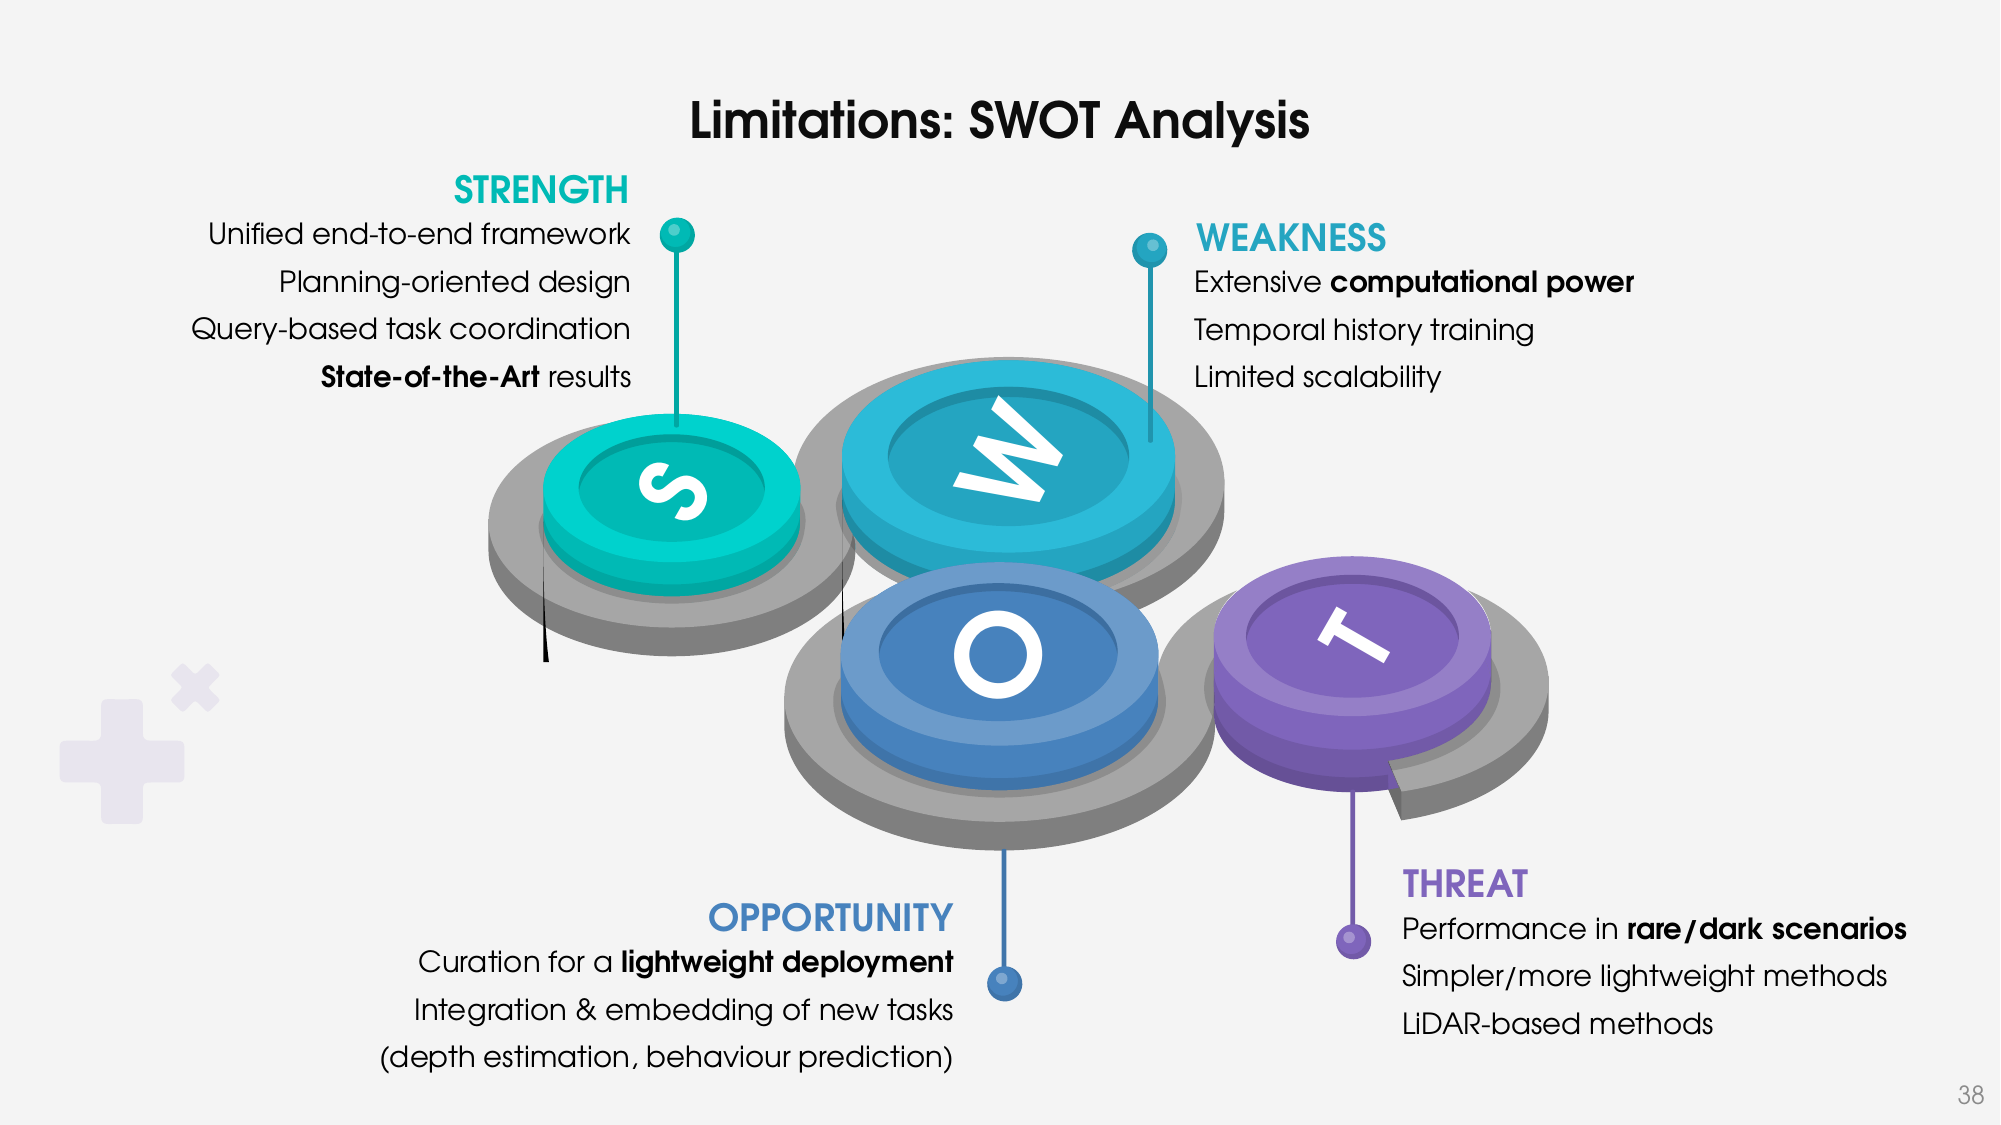

Limitations: SWOT Analysis
STRENGTH
Unified end-to-end framework
Planning-oriented design
Query-based task coordination
State-of-the-Art results
WEAKNESS
Extensive computational power
Temporal history training
Limited scalability

W

S

T

O

THREAT
Performance in rare/dark scenarios
Simpler/more lightweight methods
LiDAR-based methods
OPPORTUNITY
Curation for a lightweight deployment
Integration & embedding of new tasks
(depth estimation, behaviour prediction)
38